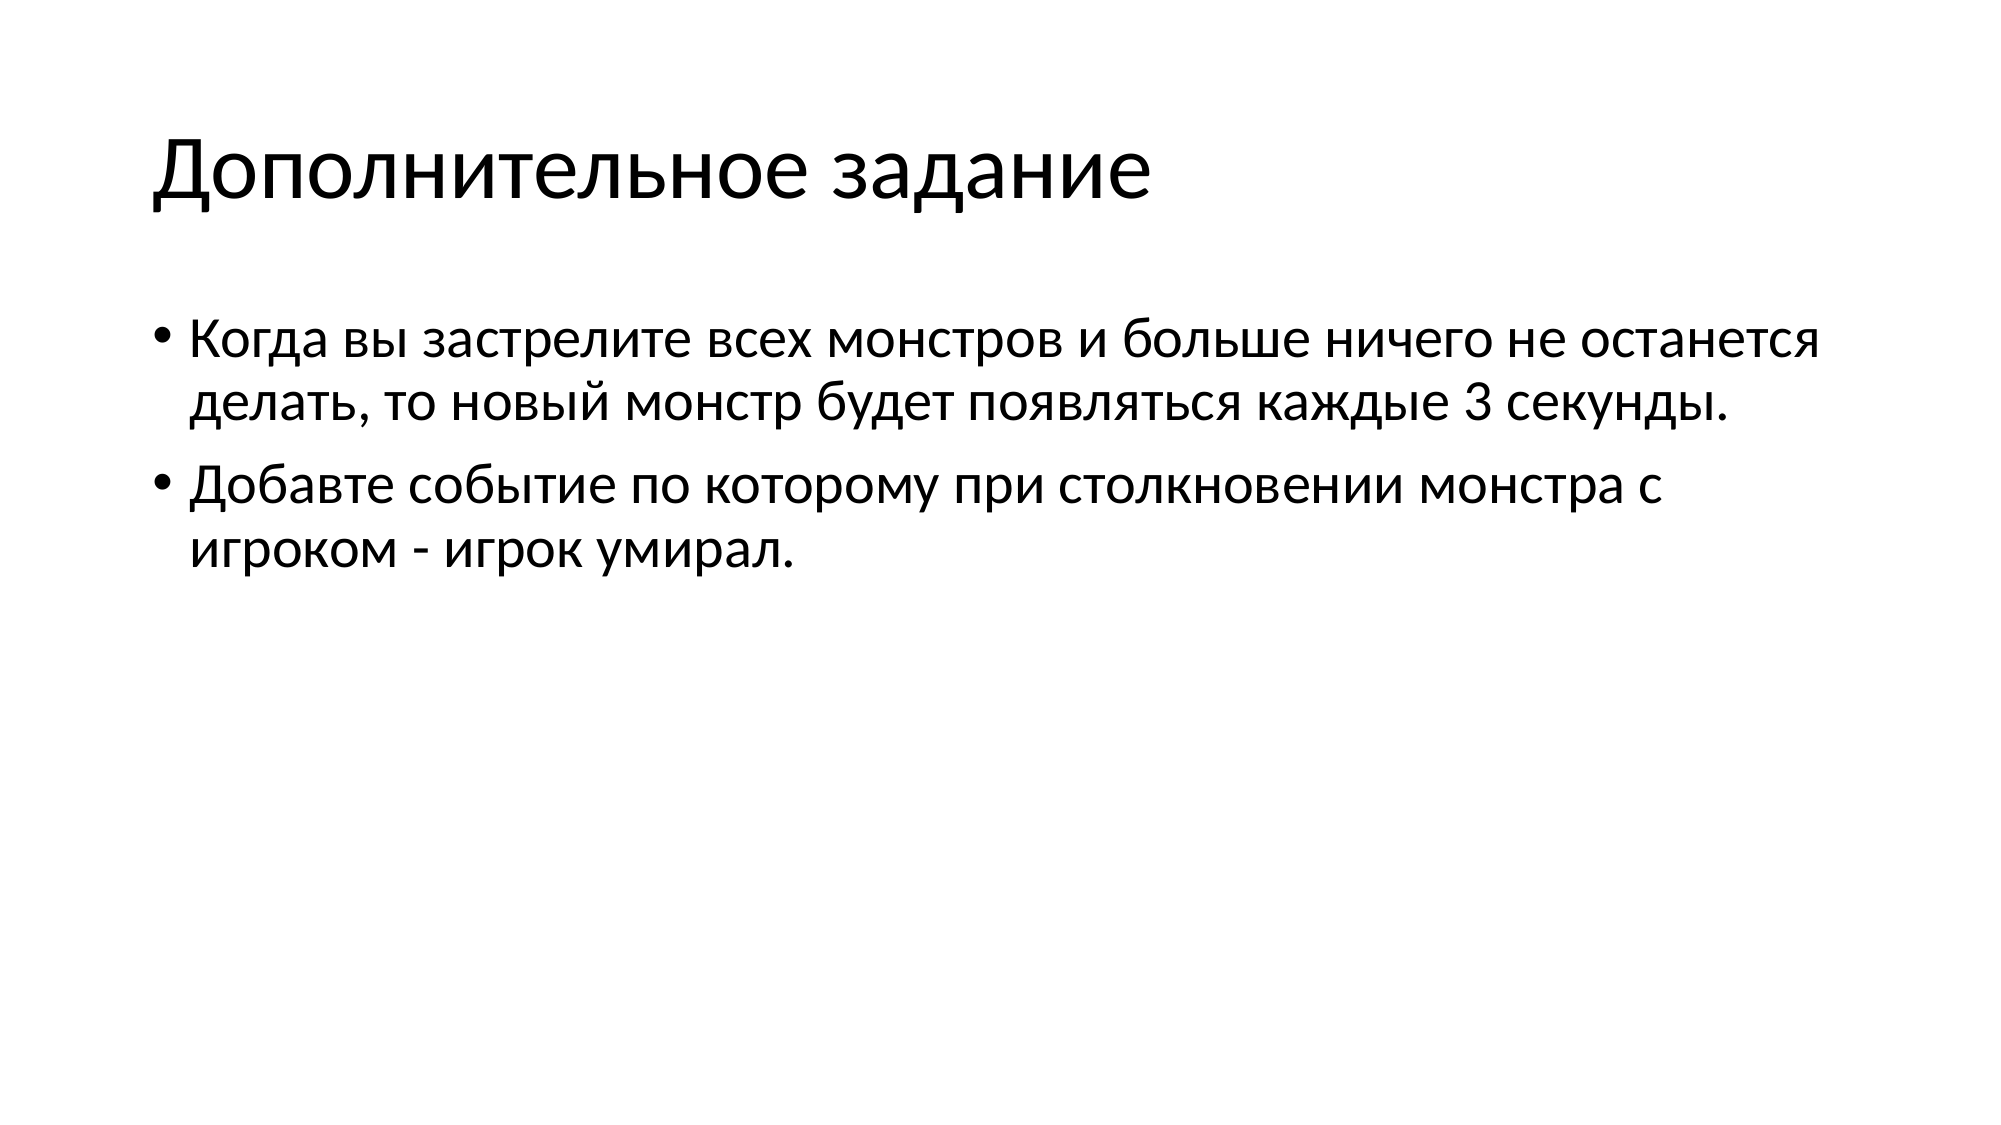

# Дополнительное задание
Когда вы застрелите всех монстров и больше ничего не останется делать, то новый монстр будет появляться каждые 3 секунды.
Добавте событие по которому при столкновении монстра с игроком - игрок умирал.